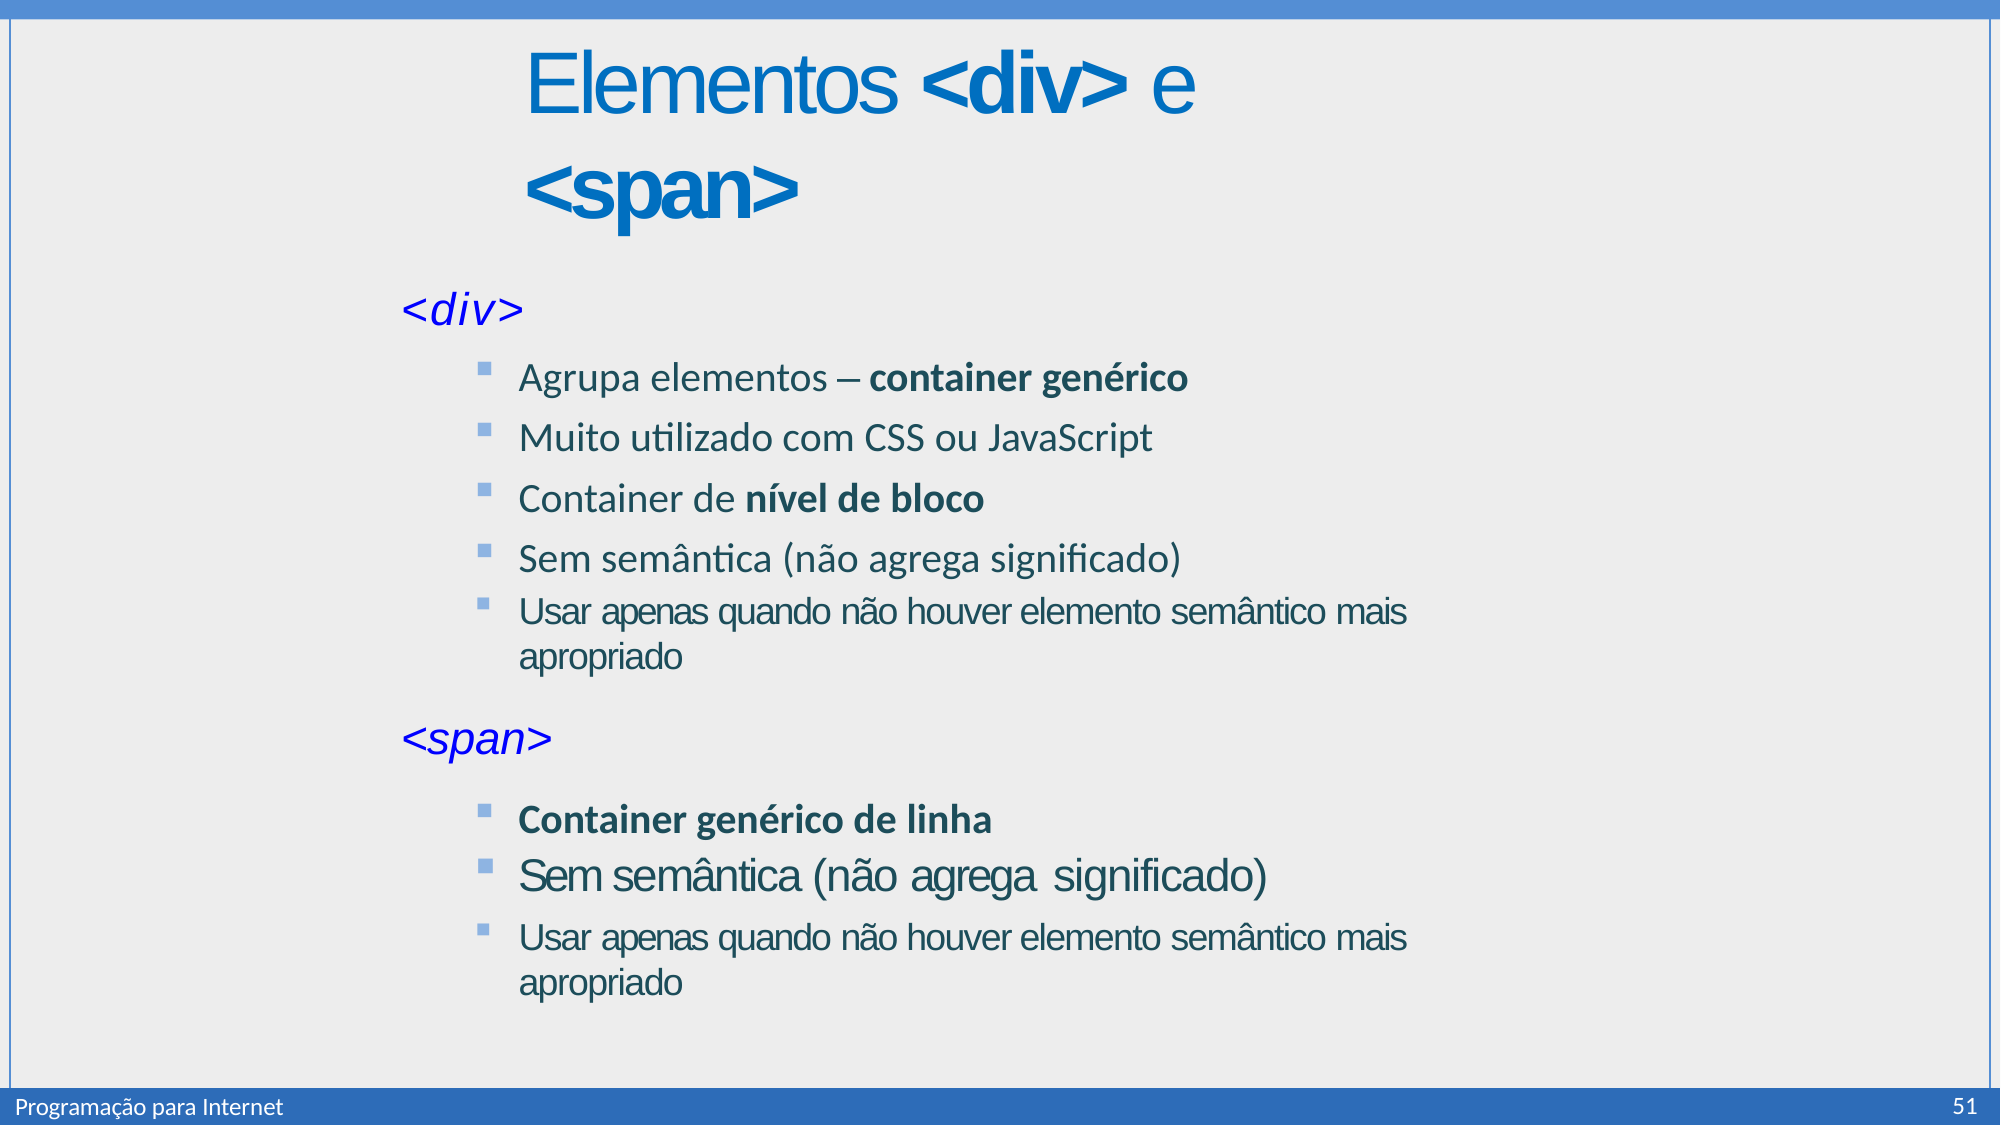

# Elementos <div> e <span>
<div>
Agrupa elementos – container genérico
Muito utilizado com CSS ou JavaScript
Container de nível de bloco
Sem semântica (não agrega significado)
Usar apenas quando não houver elemento semântico mais apropriado
<span>
Container genérico de linha
Sem semântica (não agrega significado)
Usar apenas quando não houver elemento semântico mais apropriado
51
Programação para Internet